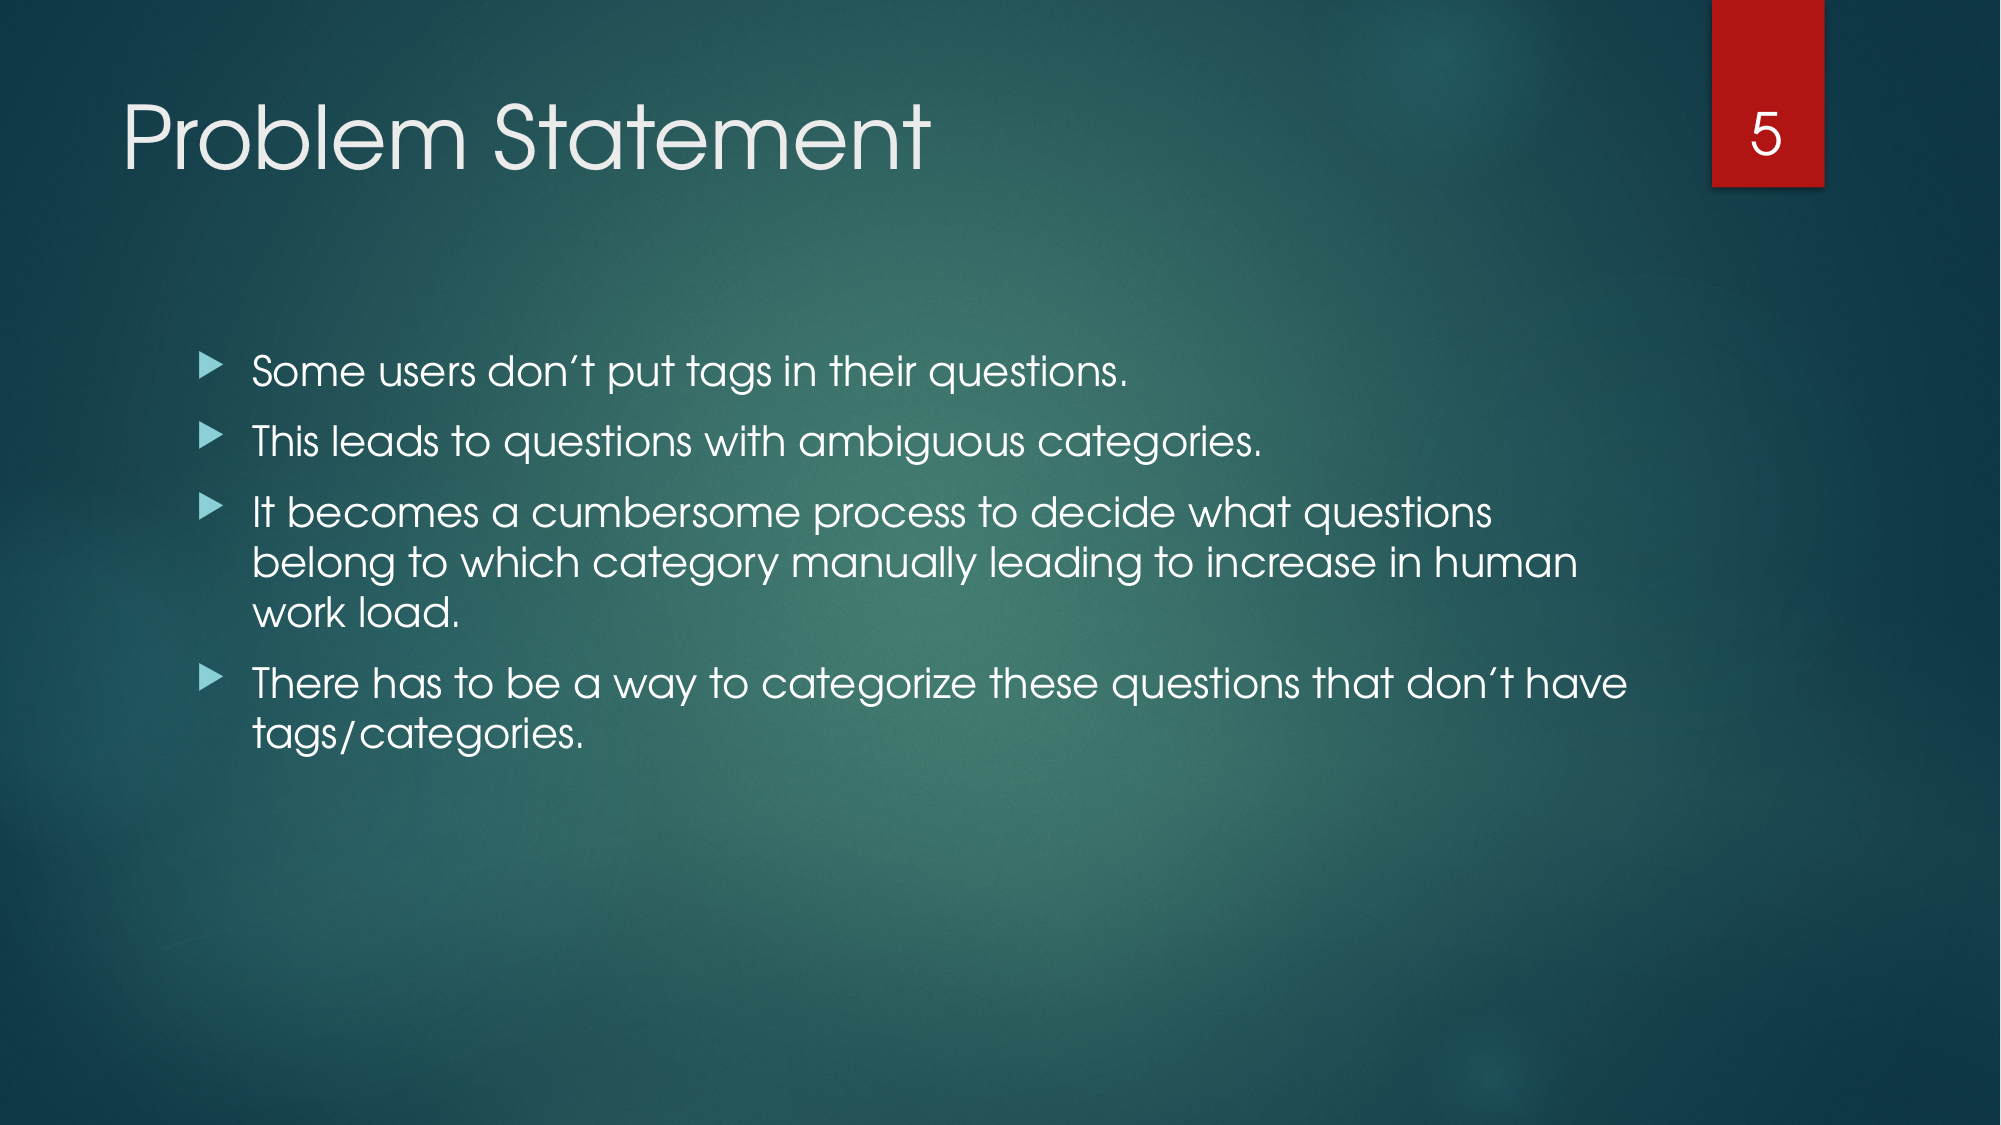

5
# Problem Statement
Some users don’t put tags in their questions.
This leads to questions with ambiguous categories.
It becomes a cumbersome process to decide what questions belong to which category manually leading to increase in human work load.
There has to be a way to categorize these questions that don’t have tags/categories.